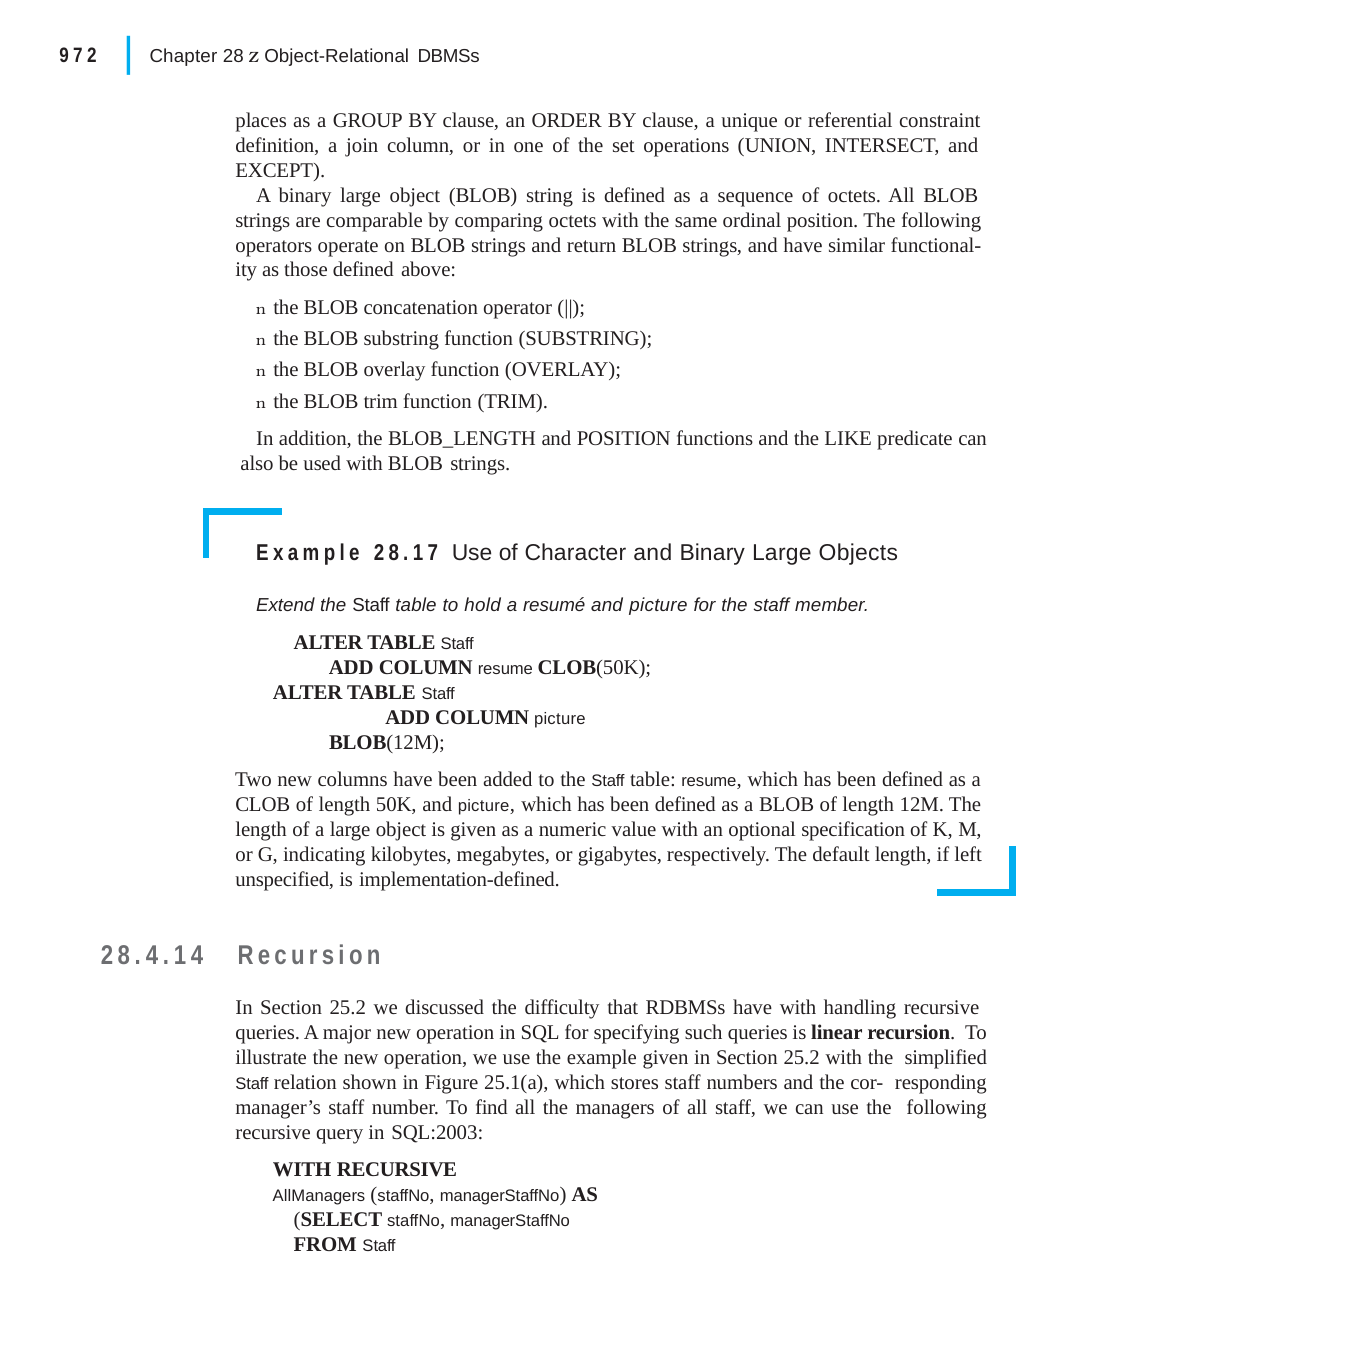

|
972
Chapter 28 z Object-Relational DBMSs
places as a GROUP BY clause, an ORDER BY clause, a unique or referential constraint  definition, a join column, or in one of the set operations (UNION, INTERSECT, and  EXCEPT).
A binary large object (BLOB) string is defined as a sequence of octets. All BLOB  strings are comparable by comparing octets with the same ordinal position. The following  operators operate on BLOB strings and return BLOB strings, and have similar functional-  ity as those defined above:
n the BLOB concatenation operator (||);
n the BLOB substring function (SUBSTRING);
n the BLOB overlay function (OVERLAY);
n the BLOB trim function (TRIM).
In addition, the BLOB_LENGTH and POSITION functions and the LIKE predicate can  also be used with BLOB strings.

Example 28.17 Use of Character and Binary Large Objects

Extend the Staff table to hold a resumé and picture for the staff member.
ALTER TABLE Staff
ADD COLUMN resume CLOB(50K);  ALTER TABLE Staff
ADD COLUMN picture BLOB(12M);
Two new columns have been added to the Staff table: resume, which has been defined as a  CLOB of length 50K, and picture, which has been defined as a BLOB of length 12M. The  length of a large object is given as a numeric value with an optional specification of K, M,  or G, indicating kilobytes, megabytes, or gigabytes, respectively. The default length, if left  unspecified, is implementation-defined.

28.4.14	Recursion
In Section 25.2 we discussed the difficulty that RDBMSs have with handling recursive  queries. A major new operation in SQL for specifying such queries is linear recursion.  To illustrate the new operation, we use the example given in Section 25.2 with the  simplified Staff relation shown in Figure 25.1(a), which stores staff numbers and the cor-  responding manager’s staff number. To find all the managers of all staff, we can use the  following recursive query in SQL:2003:
WITH RECURSIVE
AllManagers (staffNo, managerStaffNo) AS  (SELECT staffNo, managerStaffNo  FROM Staff